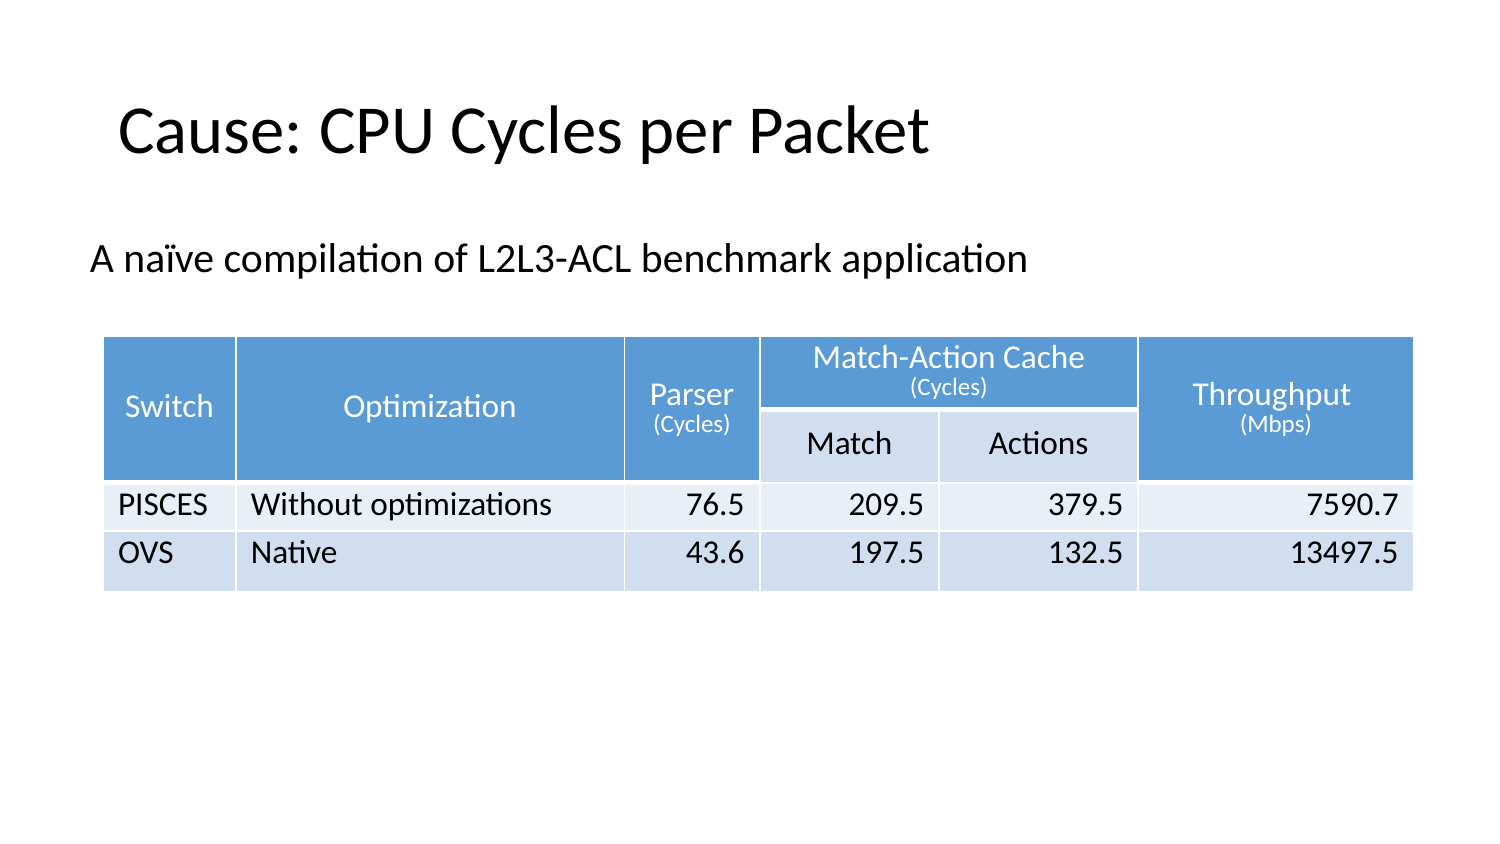

# Cause: CPU Cycles per Packet
A naïve compilation of L2L3-ACL benchmark application
| Switch | Optimization | Parser (Cycles) | Match-Action Cache (Cycles) |  | Throughput (Mbps) |
| --- | --- | --- | --- | --- | --- |
|  |  |  | Match | Actions |  |
| PISCES | Without optimizations | 76.5 | 209.5 | 379.5 | 7590.7 |
| OVS | Native | 43.6 | 197.5 | 132.5 | 13497.5 |